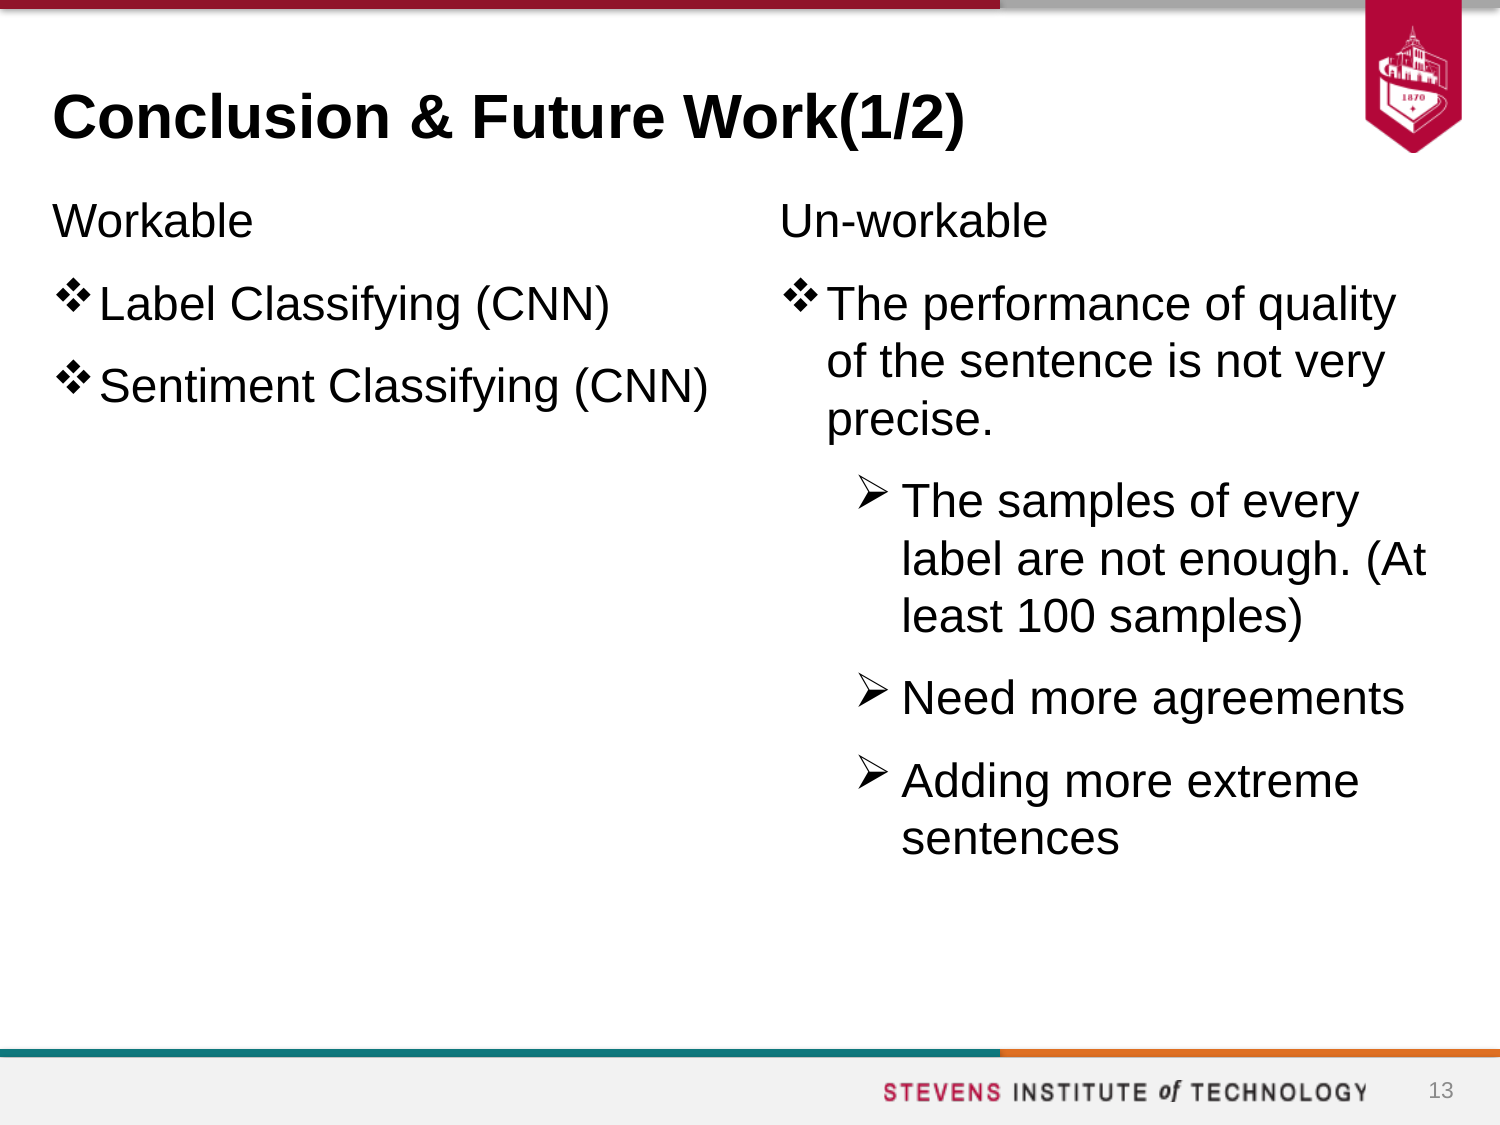

# Conclusion & Future Work(1/2)
Workable
Label Classifying (CNN)
Sentiment Classifying (CNN)
Un-workable
The performance of quality of the sentence is not very precise.
The samples of every label are not enough. (At least 100 samples)
Need more agreements
Adding more extreme sentences
13